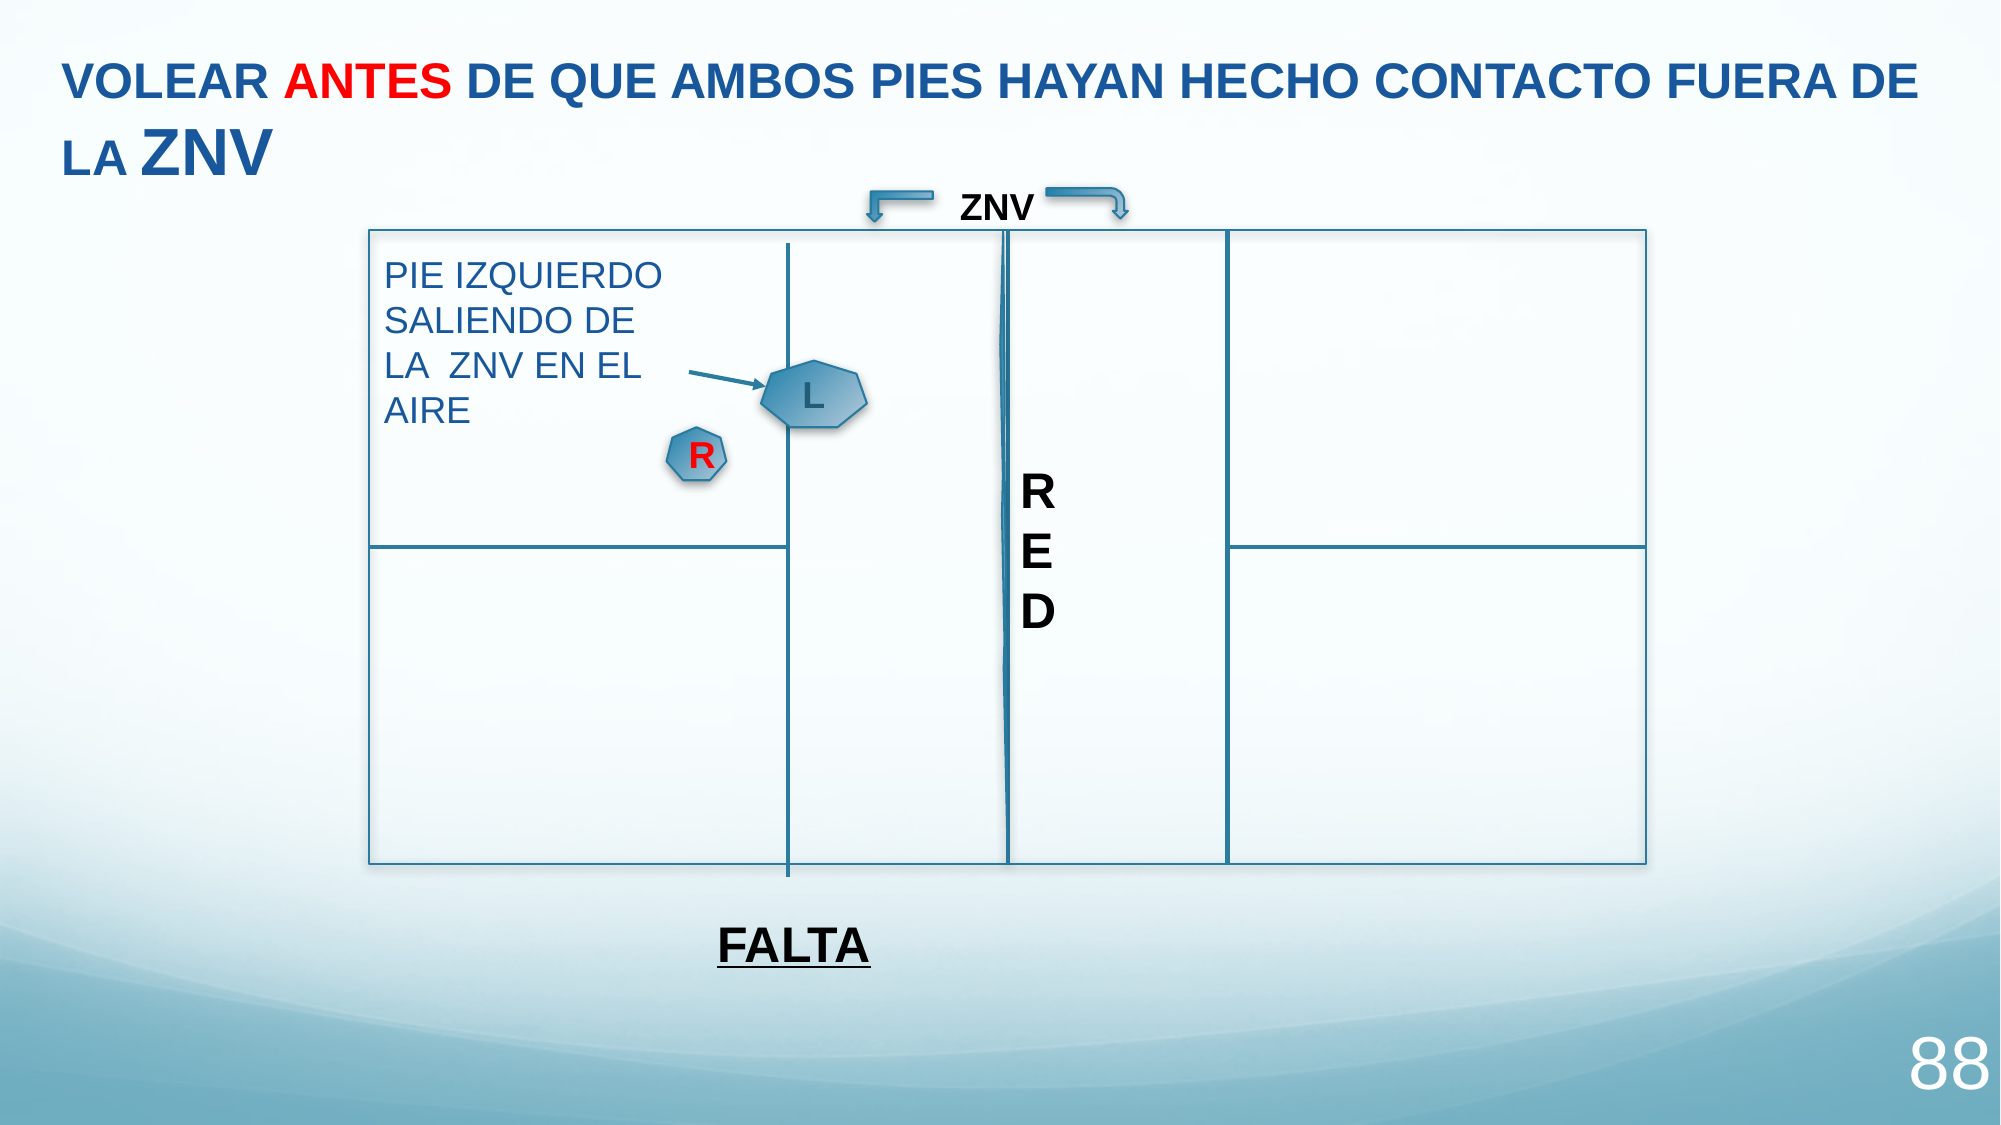

VOLEAR ANTES DE QUE AMBOS PIES HAYAN HECHO CONTACTO FUERA DE LA ZNV

ZNV

PIE IZQUIERDO SALIENDO DE LA  ZNV EN EL AIRE

L

R

RED
FALTA
88